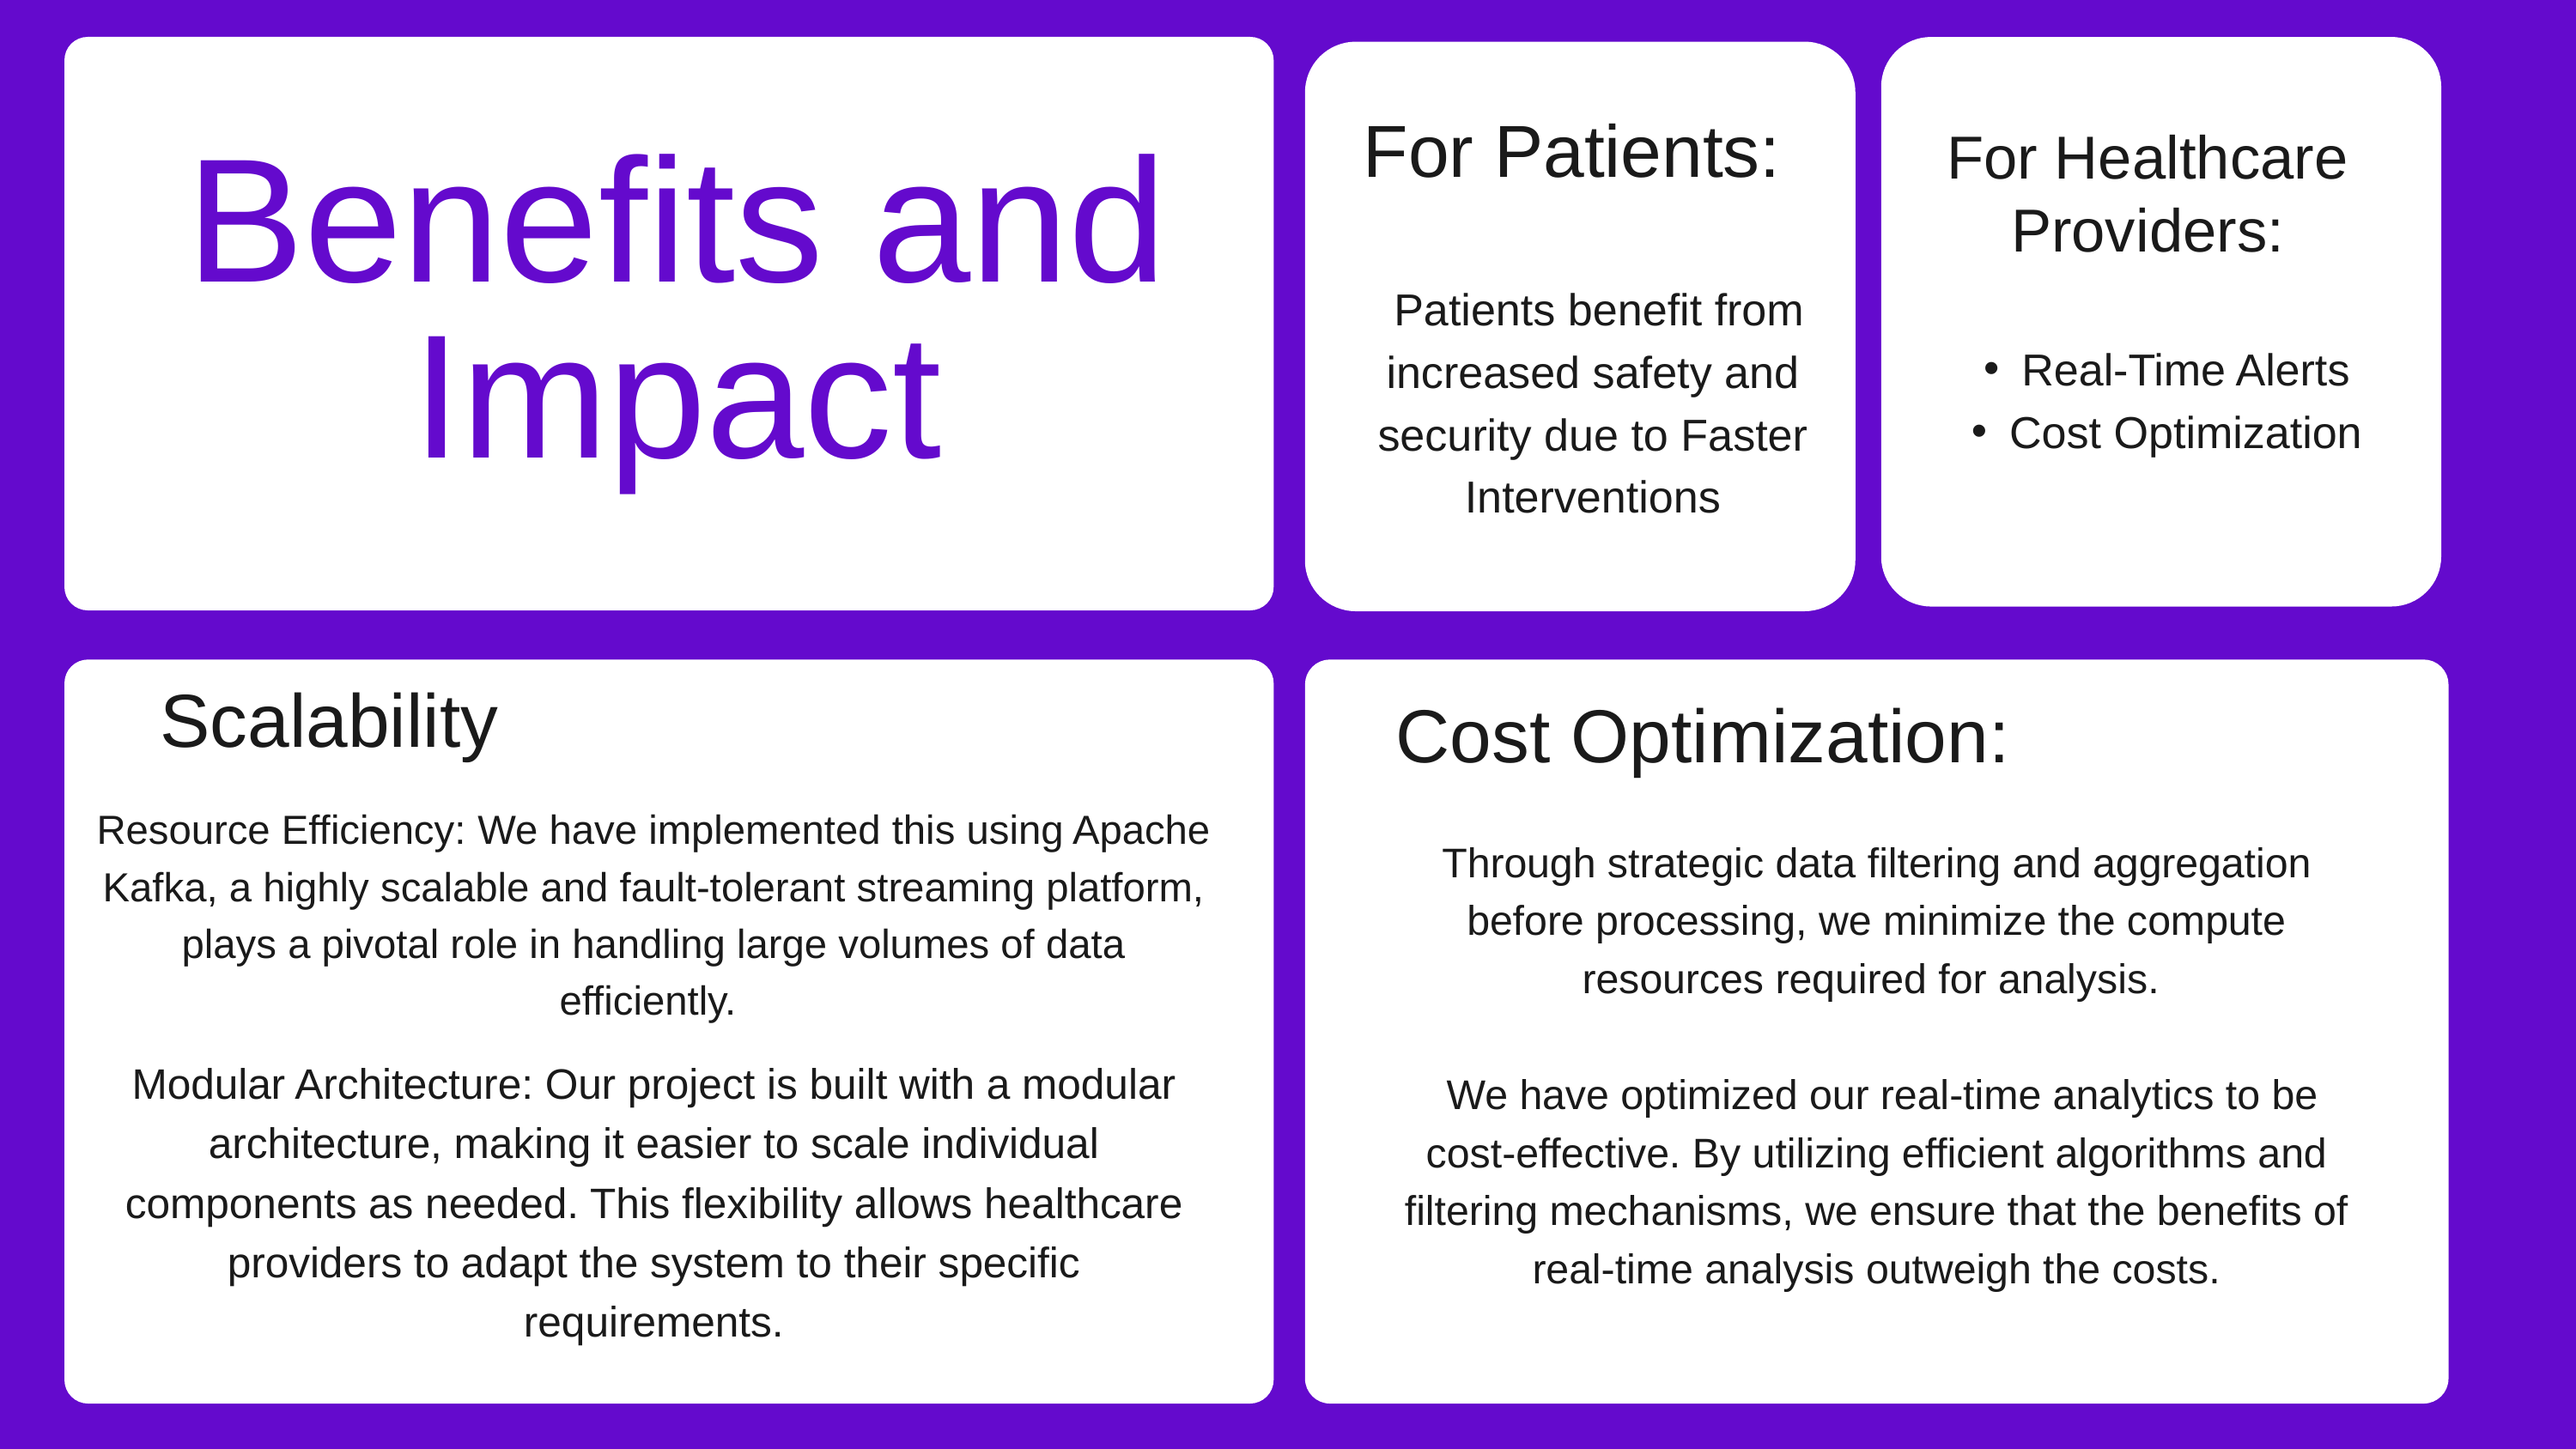

For Patients:
For Healthcare Providers:
Benefits and Impact
 Patients benefit from increased safety and security due to Faster Interventions
Real-Time Alerts
Cost Optimization

Scalability
Cost Optimization:
Resource Efficiency: We have implemented this using Apache Kafka, a highly scalable and fault-tolerant streaming platform, plays a pivotal role in handling large volumes of data efficiently.

Modular Architecture: Our project is built with a modular architecture, making it easier to scale individual components as needed. This flexibility allows healthcare providers to adapt the system to their specific requirements.
Through strategic data filtering and aggregation before processing, we minimize the compute resources required for analysis.

 We have optimized our real-time analytics to be cost-effective. By utilizing efficient algorithms and filtering mechanisms, we ensure that the benefits of real-time analysis outweigh the costs.